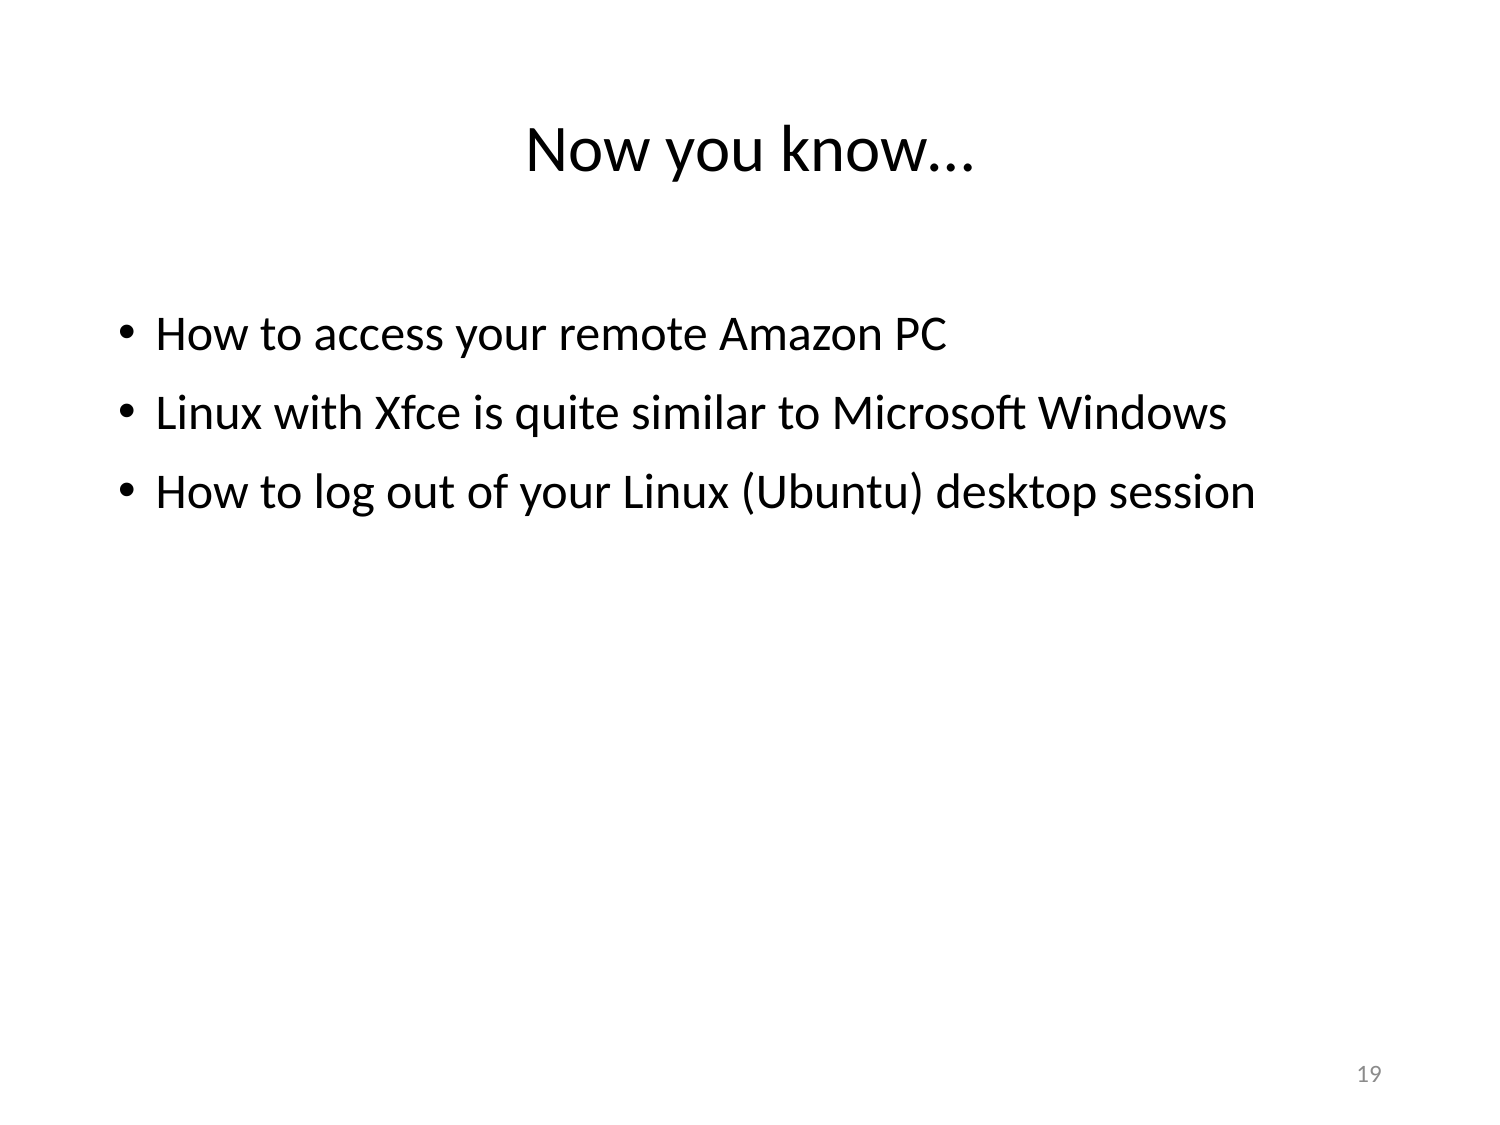

# Now you know…
How to access your remote Amazon PC
Linux with Xfce is quite similar to Microsoft Windows
How to log out of your Linux (Ubuntu) desktop session
19